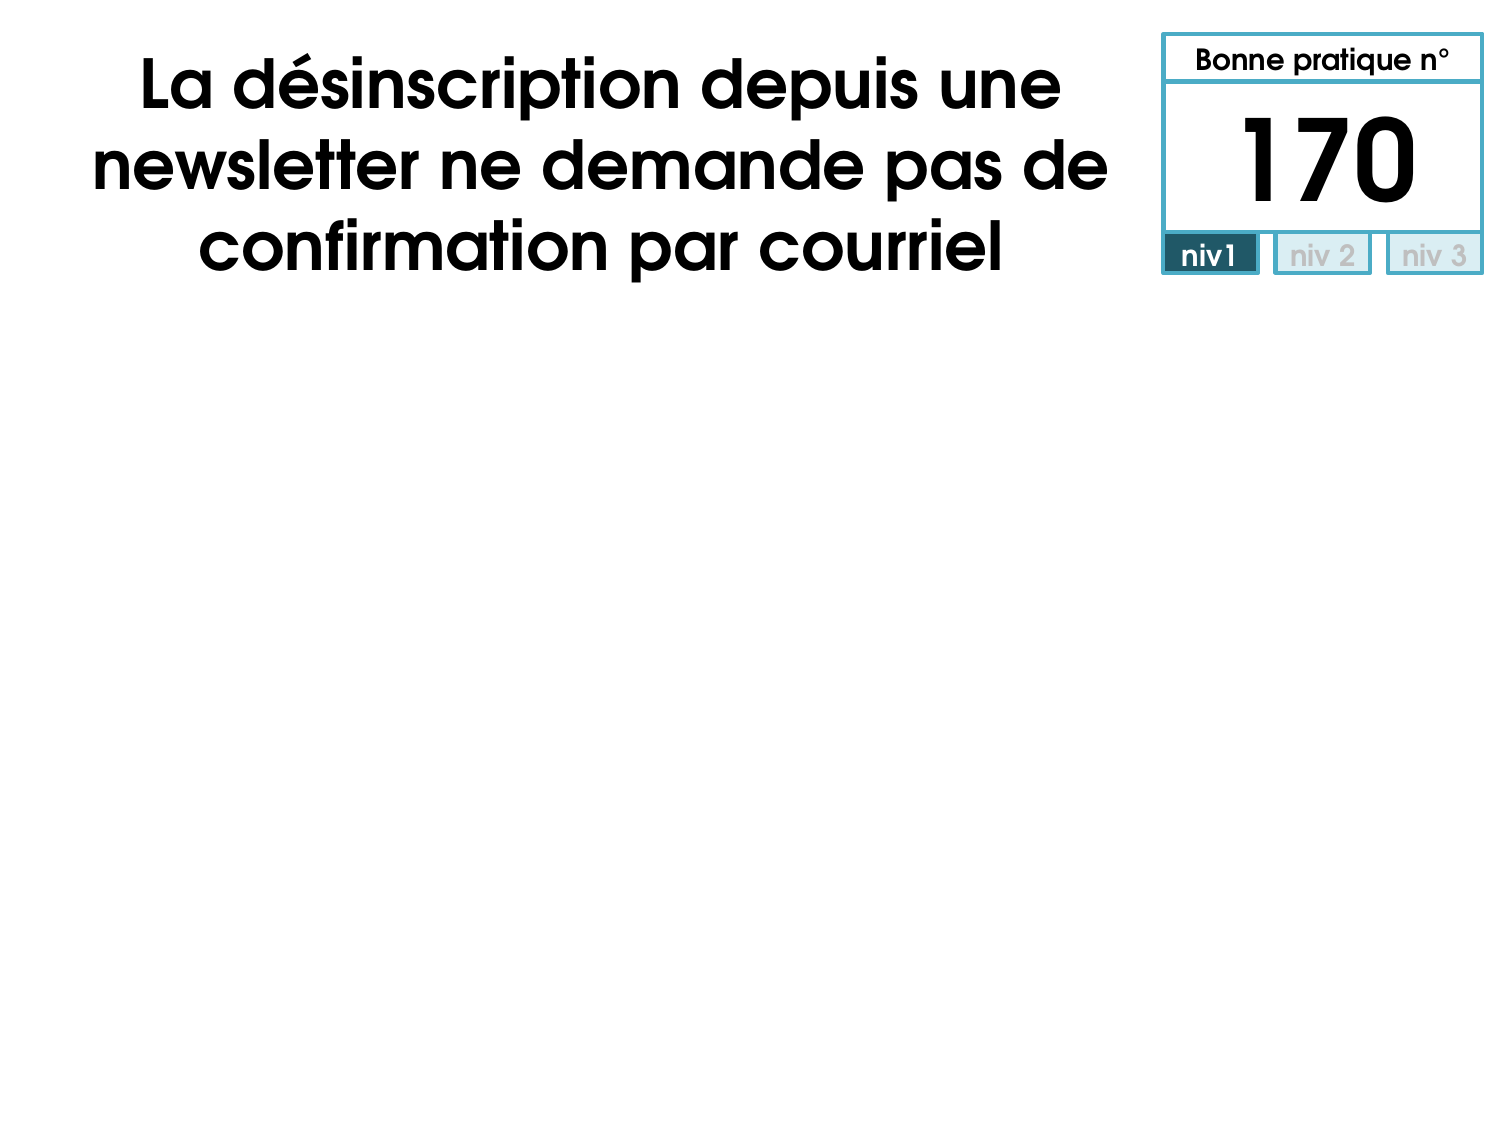

# La désinscription depuis une newsletter ne demande pas de confirmation par courriel
170